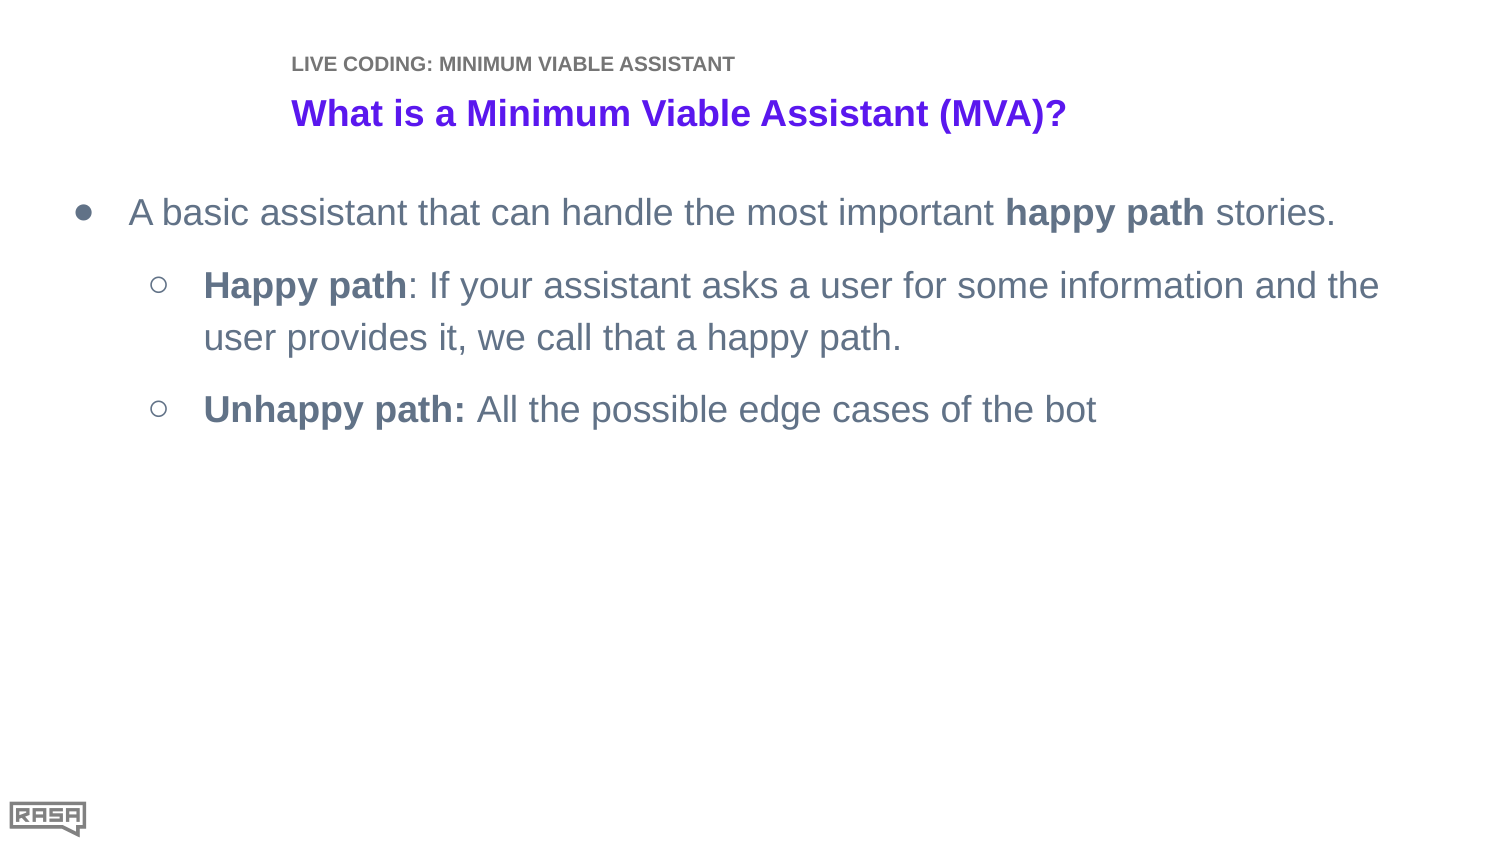

LIVE CODING: MINIMUM VIABLE ASSISTANT
# What is a Minimum Viable Assistant (MVA)?
A basic assistant that can handle the most important happy path stories.
Happy path: If your assistant asks a user for some information and the user provides it, we call that a happy path.
Unhappy path: All the possible edge cases of the bot